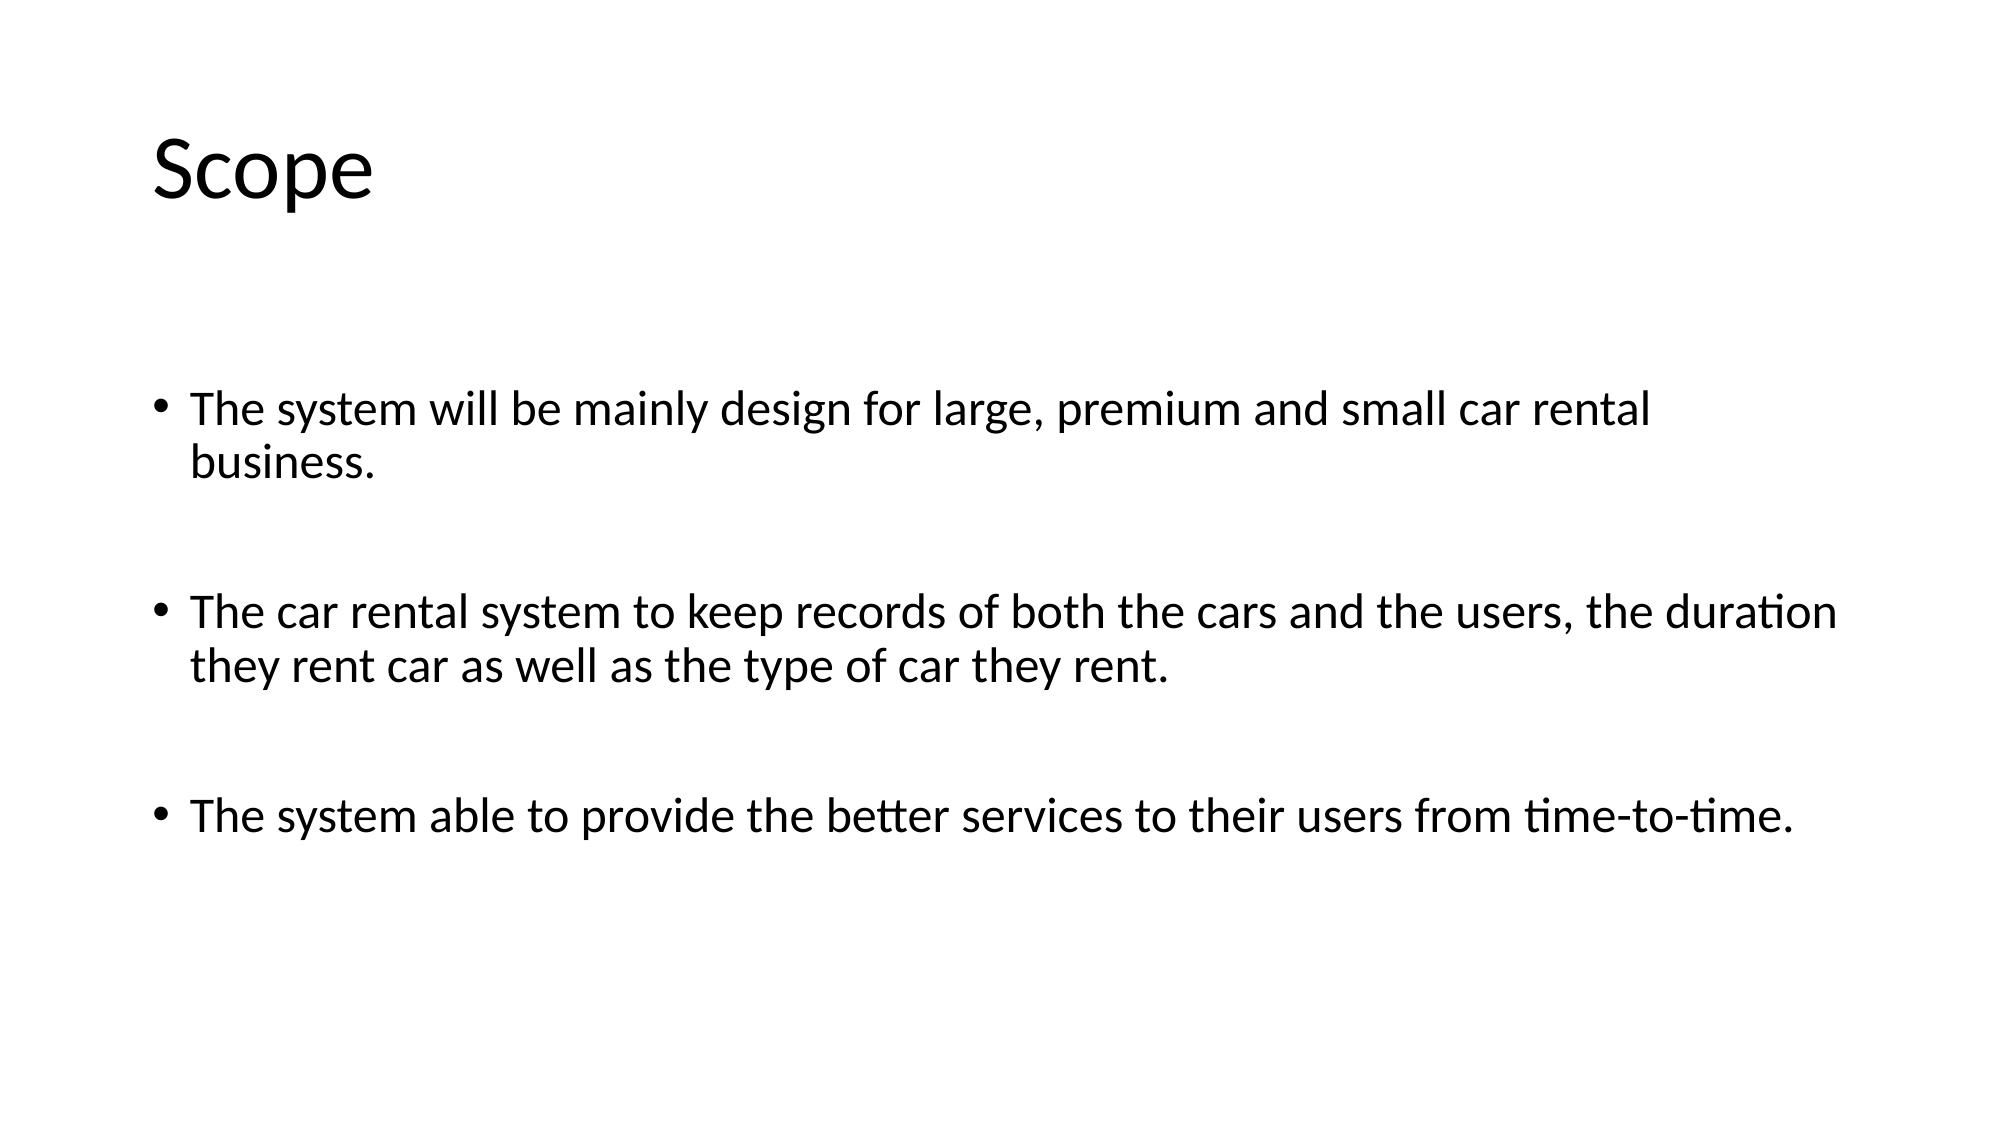

# Scope

The system will be mainly design for large, premium and small car rental business.

The car rental system to keep records of both the cars and the users, the duration they rent car as well as the type of car they rent.

The system able to provide the better services to their users from time-to-time.